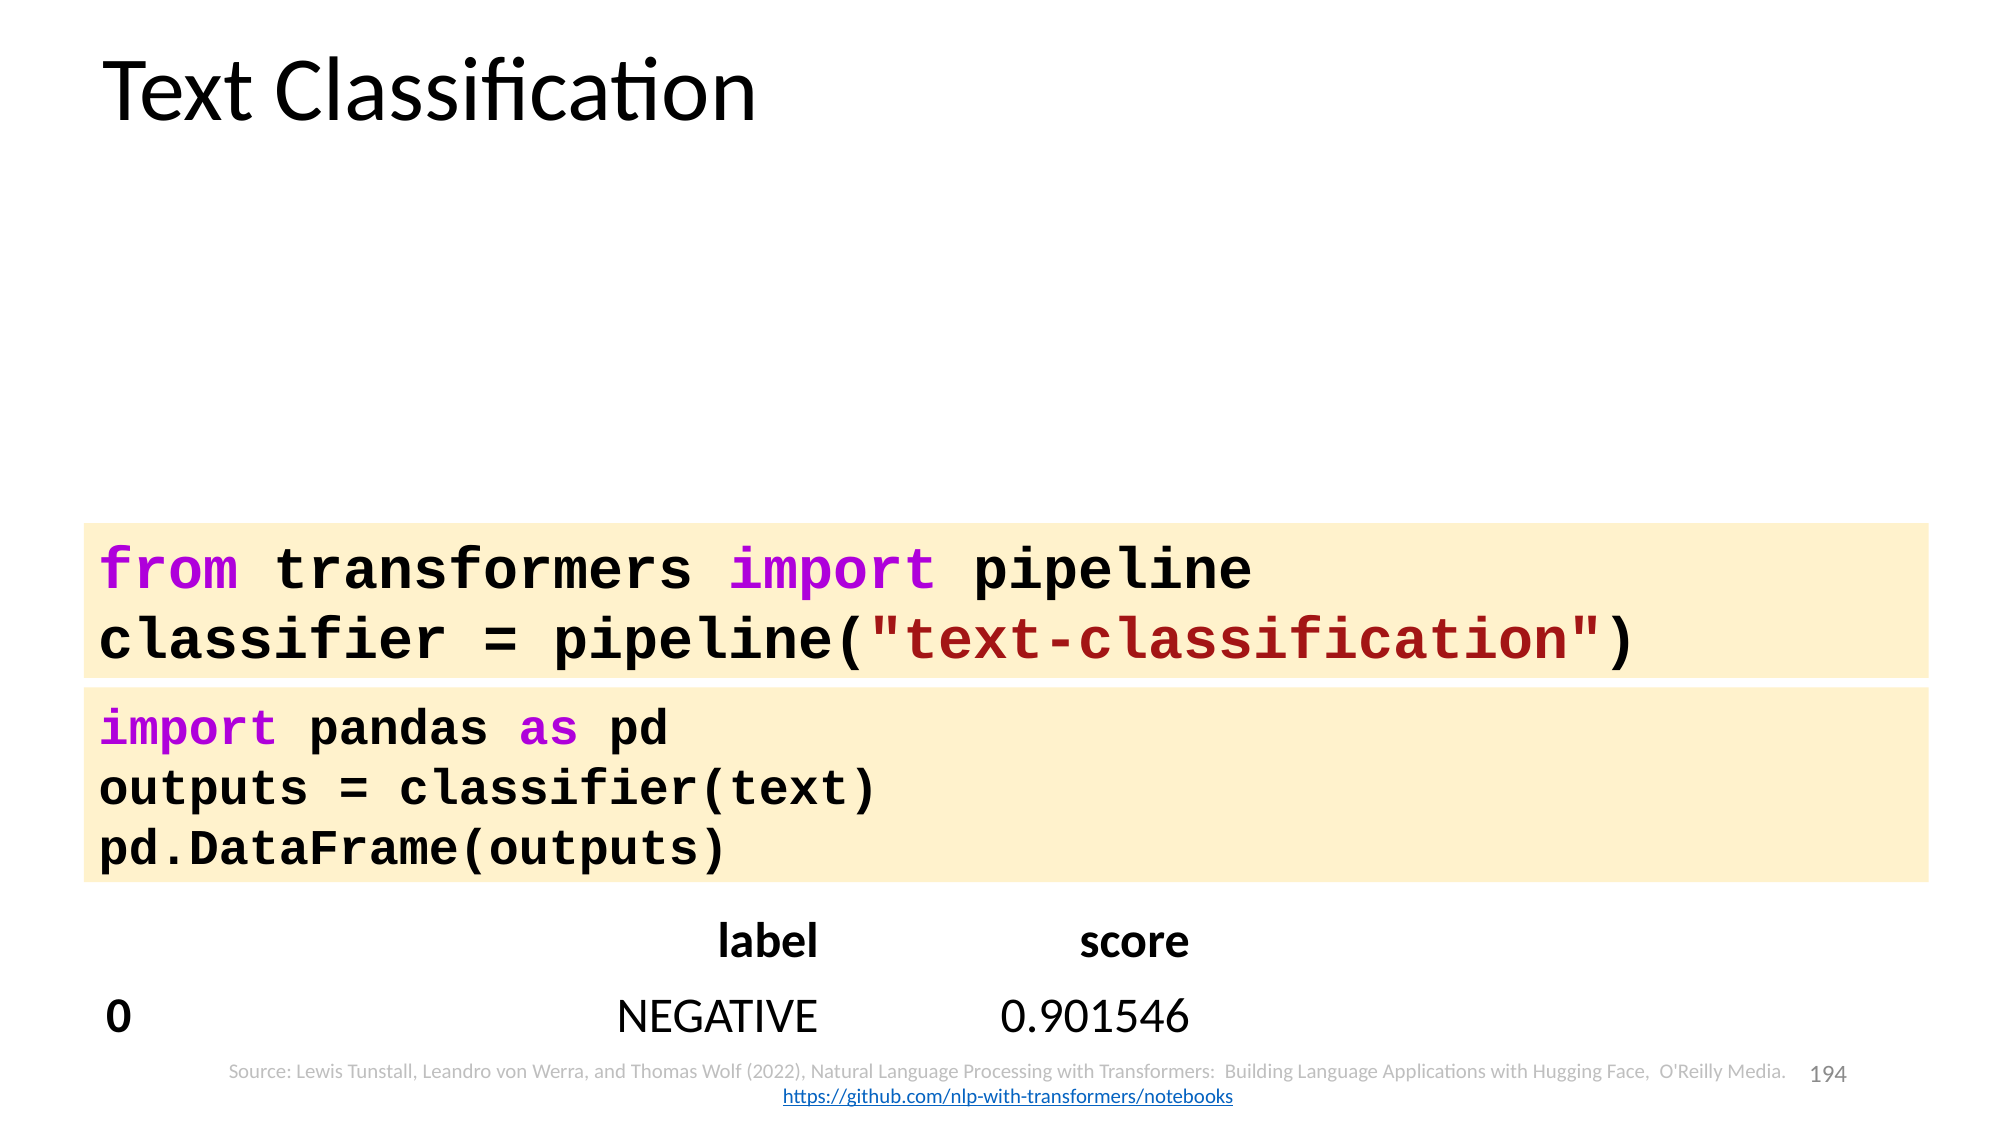

# Text Classification
from transformers import pipeline
classifier = pipeline("text-classification")
import pandas as pd
outputs = classifier(text)
pd.DataFrame(outputs)
|  | label | score |
| --- | --- | --- |
| 0 | NEGATIVE | 0.901546 |
194
Source: Lewis Tunstall, Leandro von Werra, and Thomas Wolf (2022), Natural Language Processing with Transformers:  Building Language Applications with Hugging Face,  O'Reilly Media.
https://github.com/nlp-with-transformers/notebooks